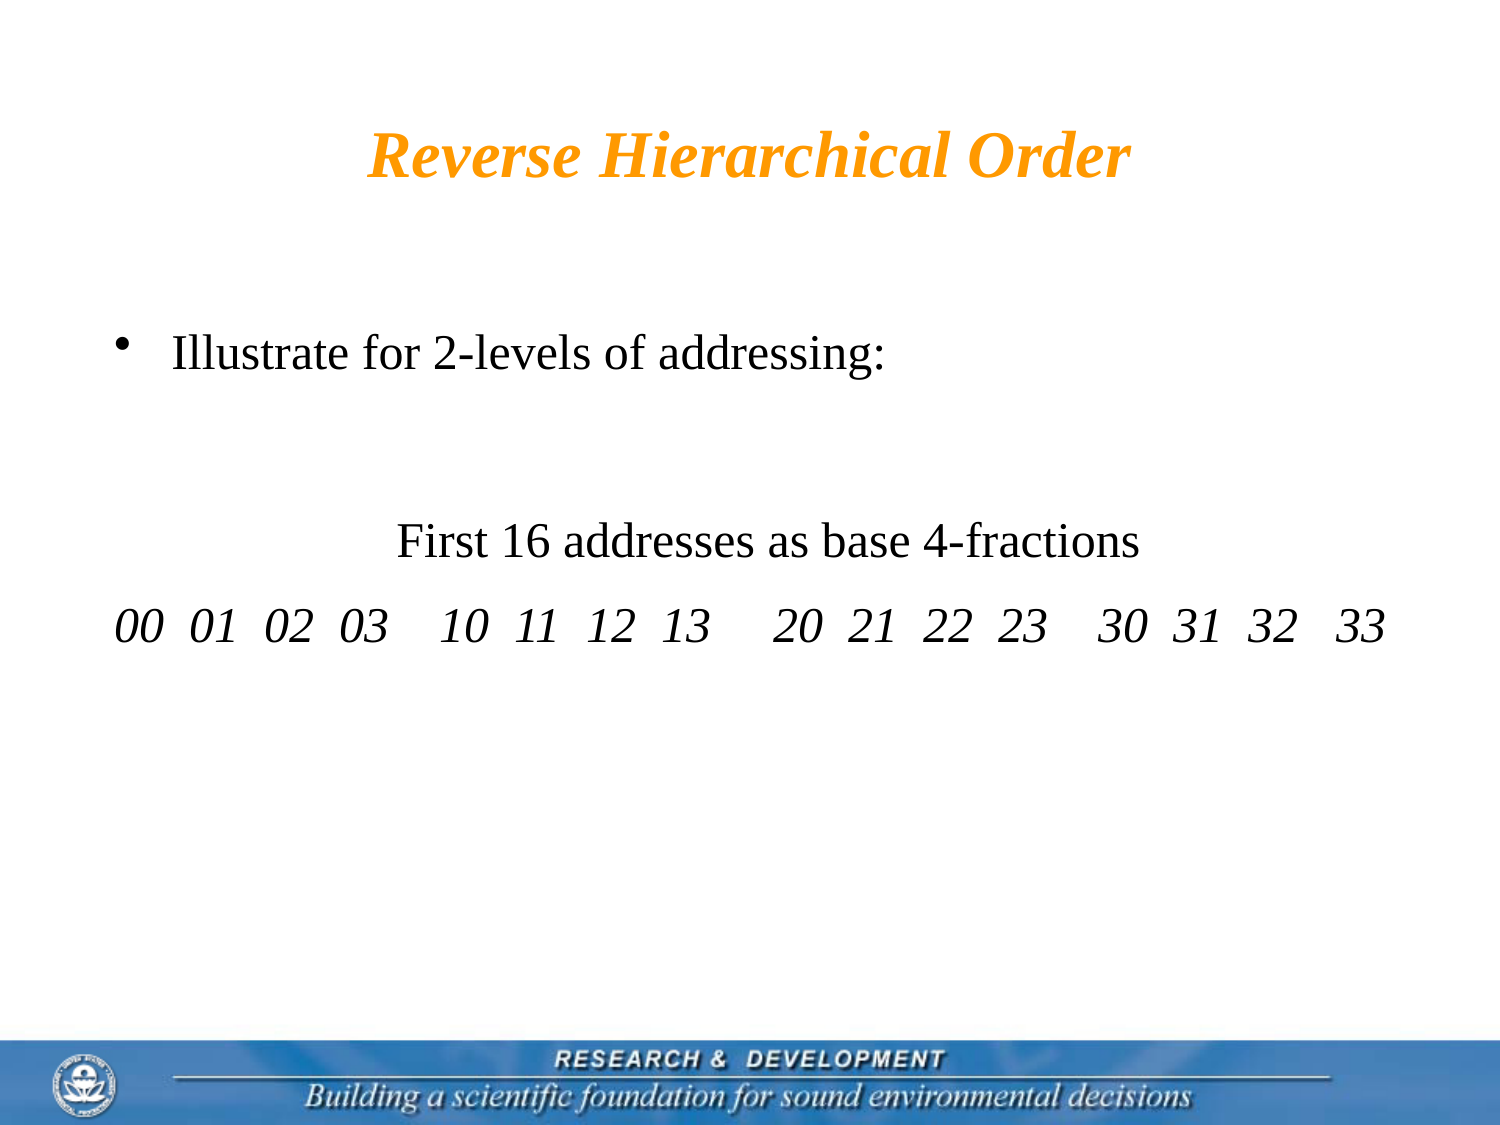

# Reverse Hierarchical Order
Illustrate for 2-levels of addressing:
First 16 addresses as base 4-fractions
00  01  02  03    10  11  12  13     20  21  22  23    30  31  32   33